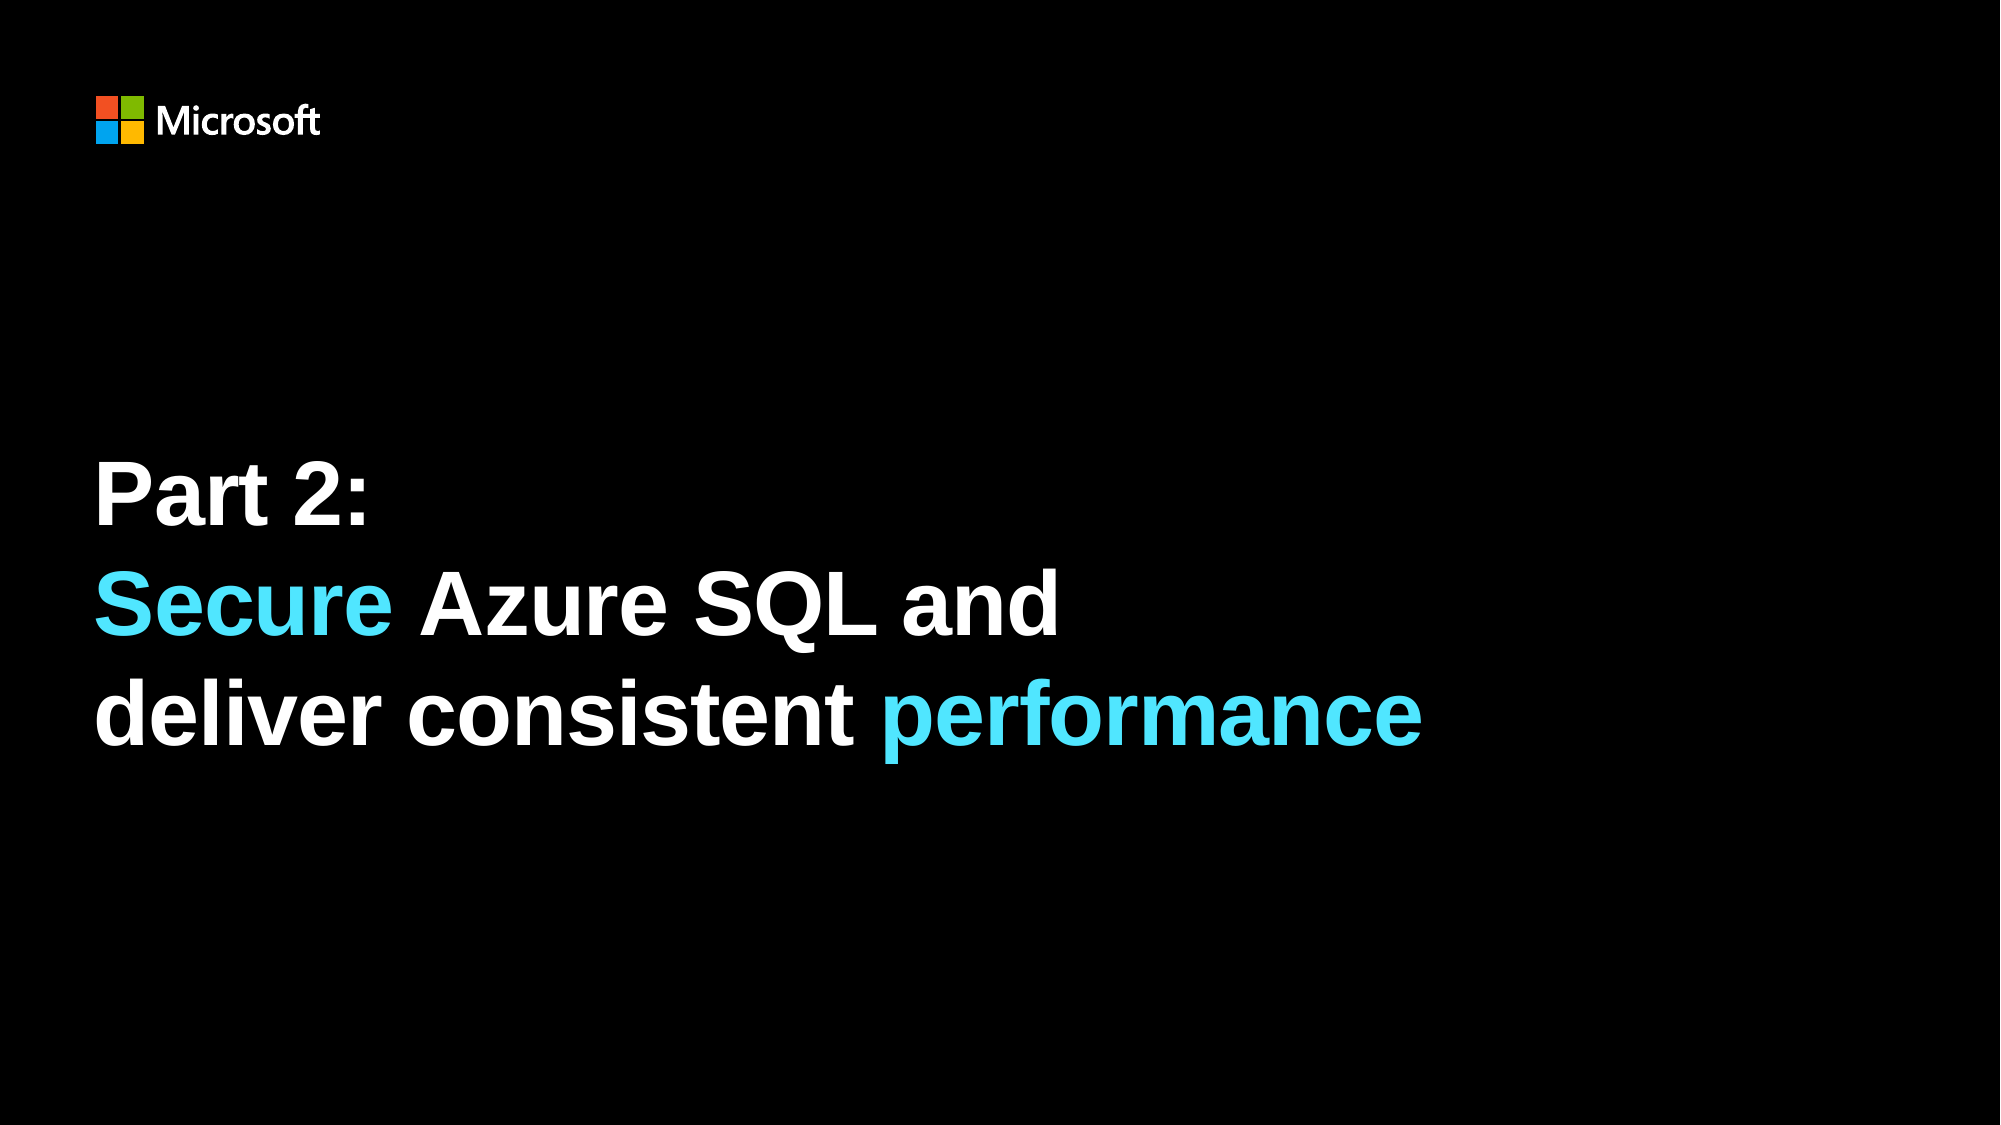

# Part 2: Secure Azure SQL and deliver consistent performance